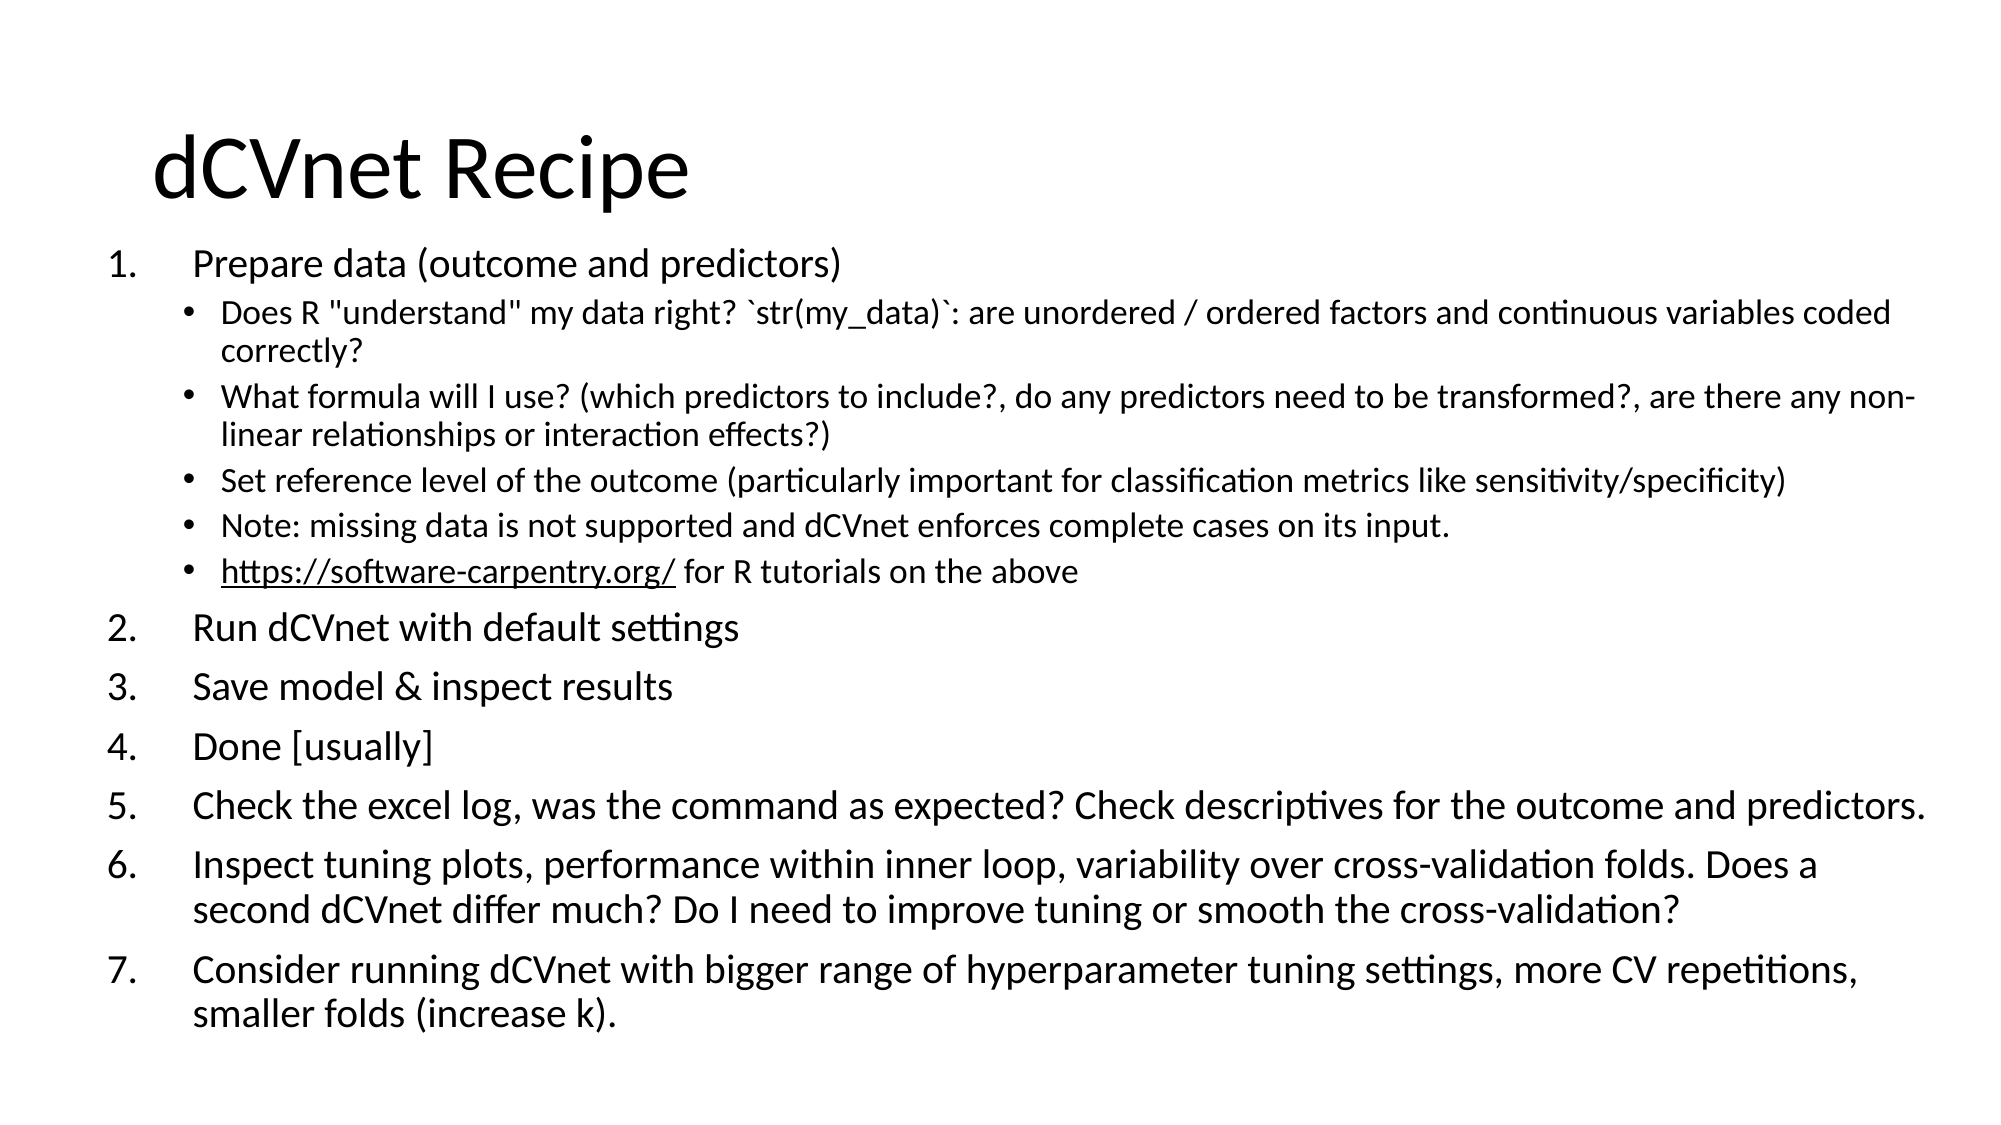

# dCVnet Recipe
Prepare data (outcome and predictors)
Does R "understand" my data right? `str(my_data)`: are unordered / ordered factors and continuous variables coded correctly?
What formula will I use? (which predictors to include?, do any predictors need to be transformed?, are there any non-linear relationships or interaction effects?)
Set reference level of the outcome (particularly important for classification metrics like sensitivity/specificity)
Note: missing data is not supported and dCVnet enforces complete cases on its input.
https://software-carpentry.org/ for R tutorials on the above
Run dCVnet with default settings
Save model & inspect results
Done [usually]
Check the excel log, was the command as expected? Check descriptives for the outcome and predictors.
Inspect tuning plots, performance within inner loop, variability over cross-validation folds. Does a second dCVnet differ much? Do I need to improve tuning or smooth the cross-validation?
Consider running dCVnet with bigger range of hyperparameter tuning settings, more CV repetitions, smaller folds (increase k).